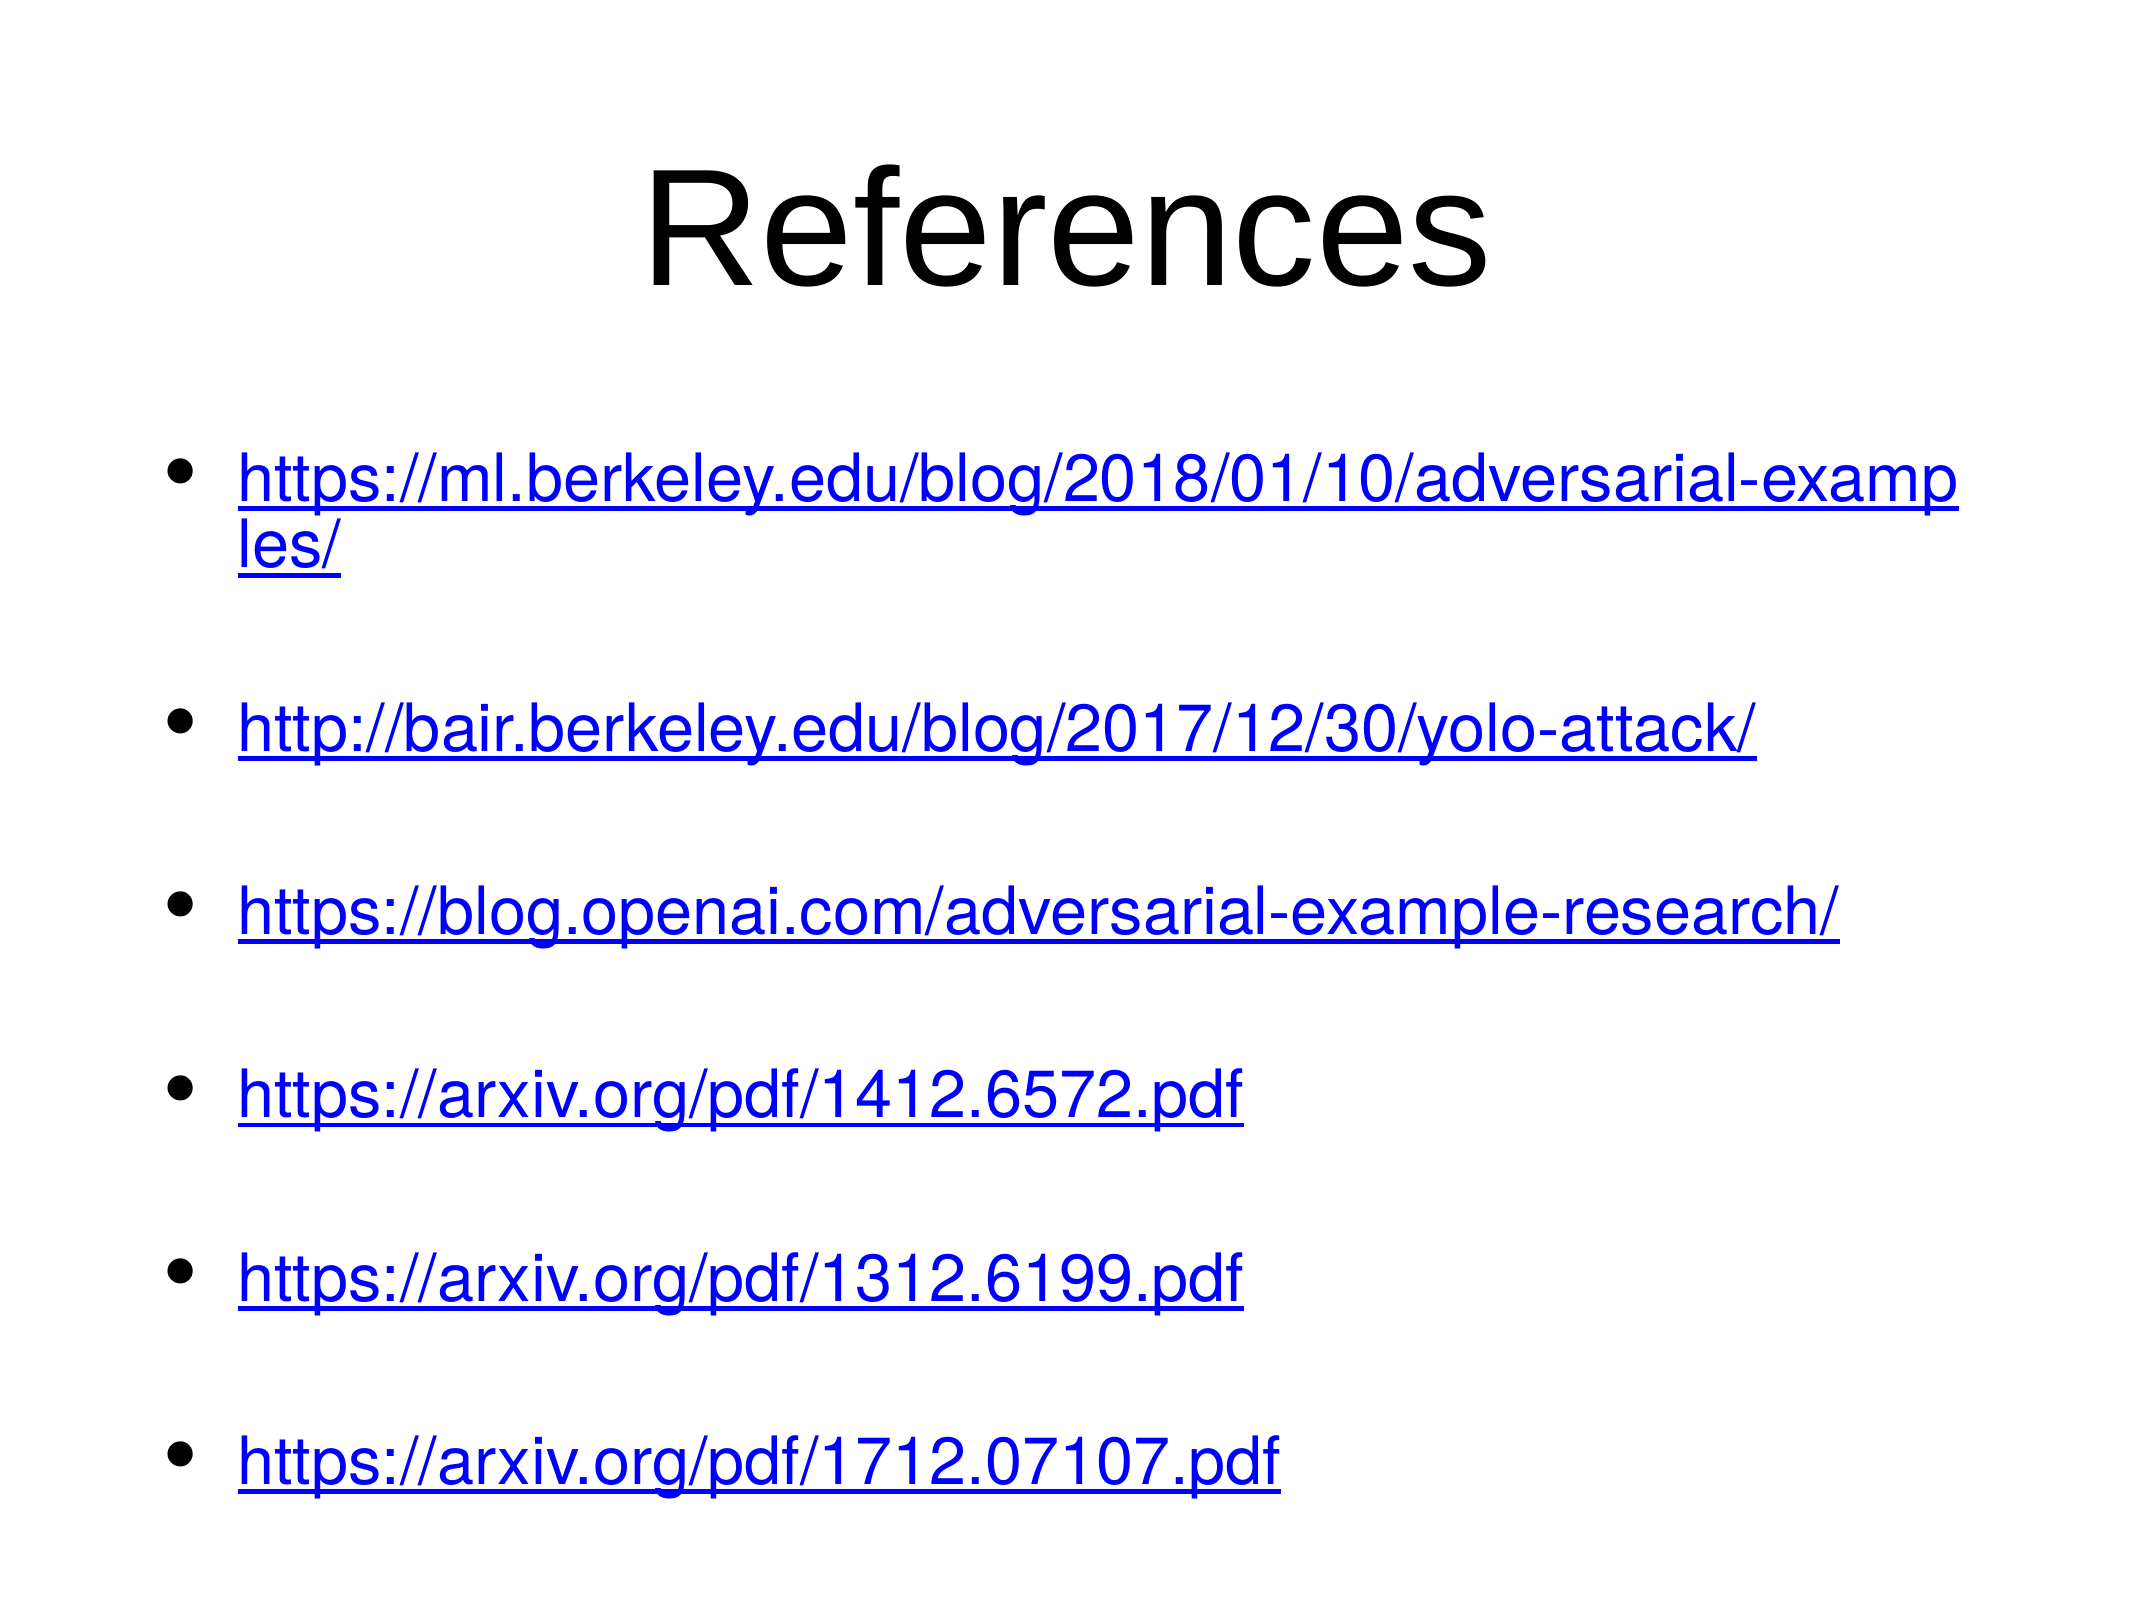

# References
https://ml.berkeley.edu/blog/2018/01/10/adversarial-examples/
http://bair.berkeley.edu/blog/2017/12/30/yolo-attack/
https://blog.openai.com/adversarial-example-research/
https://arxiv.org/pdf/1412.6572.pdf
https://arxiv.org/pdf/1312.6199.pdf
https://arxiv.org/pdf/1712.07107.pdf